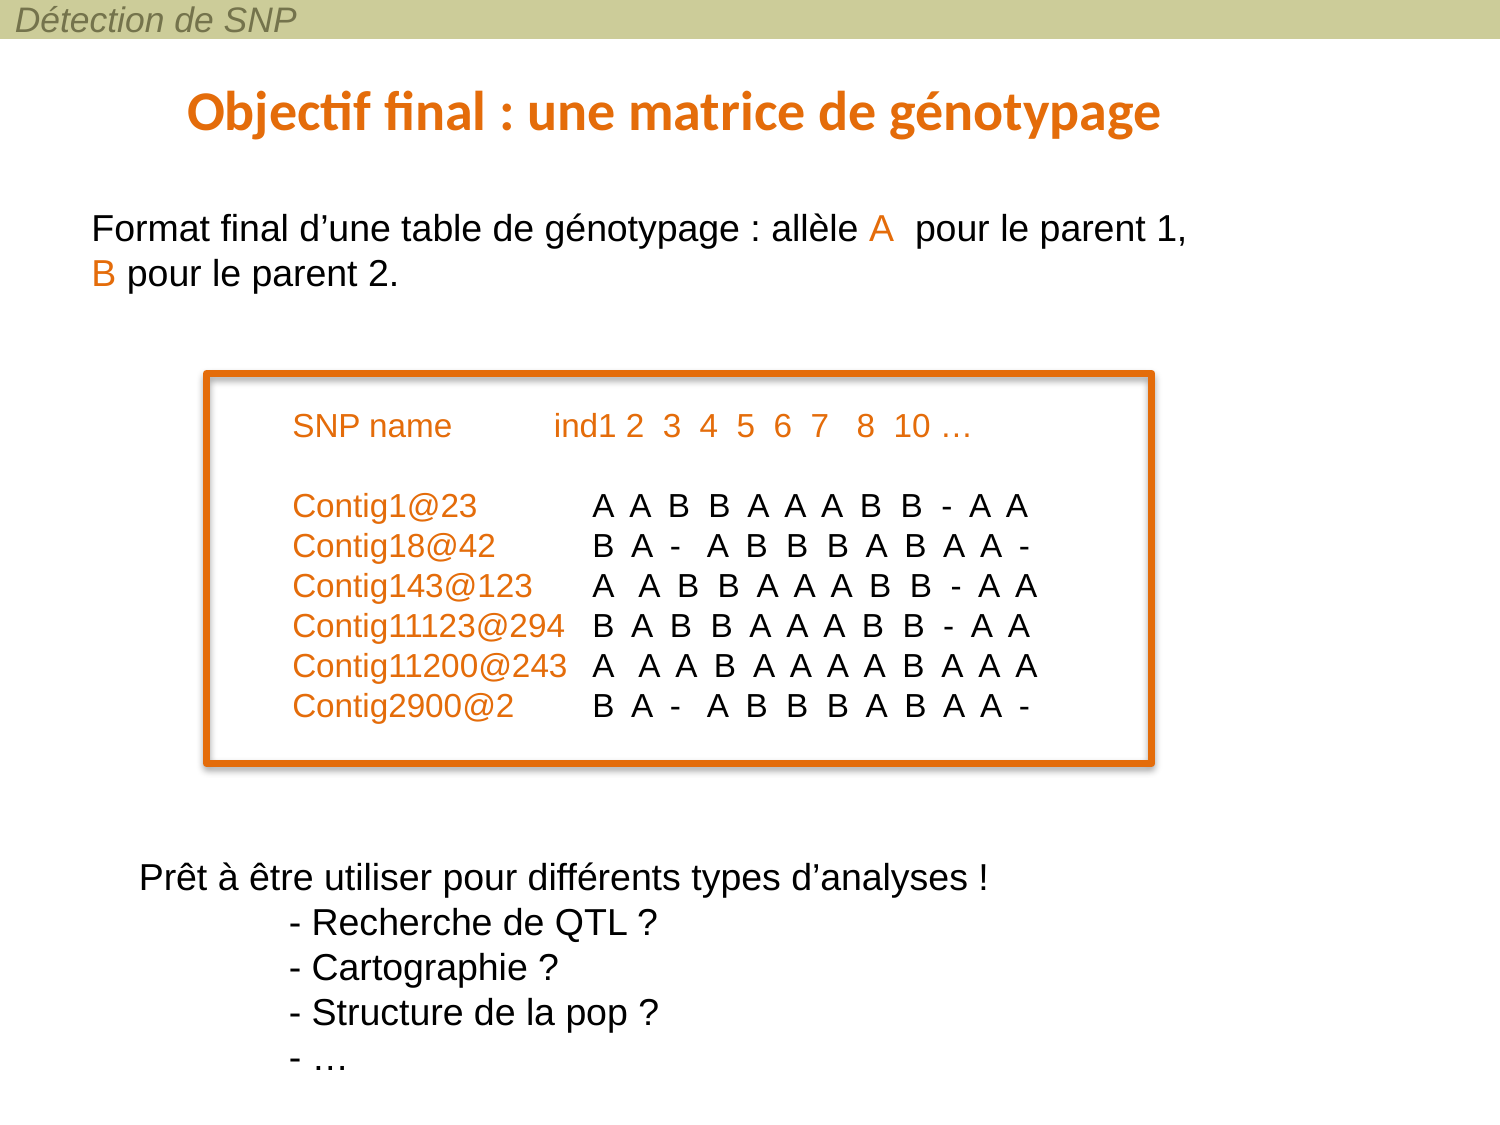

Détection de SNP
# Objectif final : une matrice de génotypage
Format final d’une table de génotypage : allèle A  pour le parent 1, B pour le parent 2.

SNP name           ind1 2  3  4  5  6  7   8  10 …

Contig1@23	A  A  B  B  A  A  A  B  B  -  A  A
Contig18@42	B  A  -   A  B  B  B  A  B  A  A  -
Contig143@123	A   A  B  B  A  A  A  B  B  -  A  A
Contig11123@294	B  A  B  B  A  A  A  B  B  -  A  A
Contig11200@243	A   A  A  B  A  A  A  A  B  A  A  A
Contig2900@2	B  A  -   A  B  B  B  A  B  A  A  -

Prêt à être utiliser pour différents types d’analyses !
	- Recherche de QTL ?
	- Cartographie ?
	- Structure de la pop ?
	- …